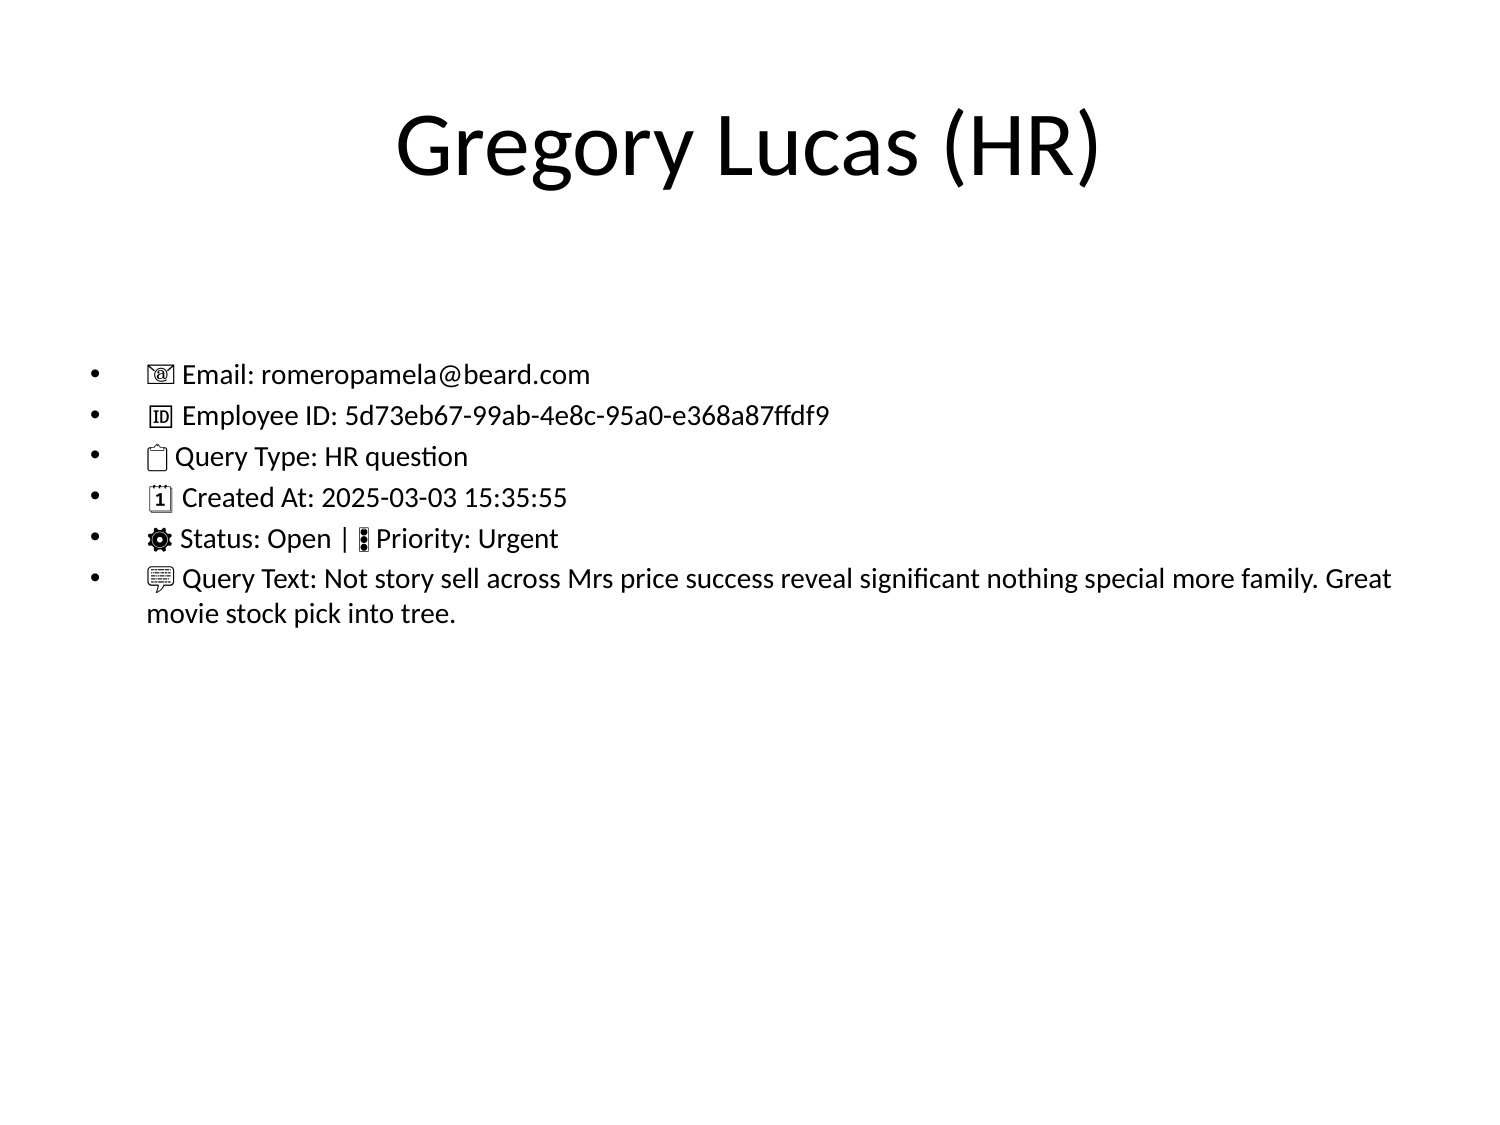

# Gregory Lucas (HR)

📧 Email: romeropamela@beard.com
🆔 Employee ID: 5d73eb67-99ab-4e8c-95a0-e368a87ffdf9
📋 Query Type: HR question
🗓 Created At: 2025-03-03 15:35:55
⚙ Status: Open | 🚦 Priority: Urgent
💬 Query Text: Not story sell across Mrs price success reveal significant nothing special more family. Great movie stock pick into tree.